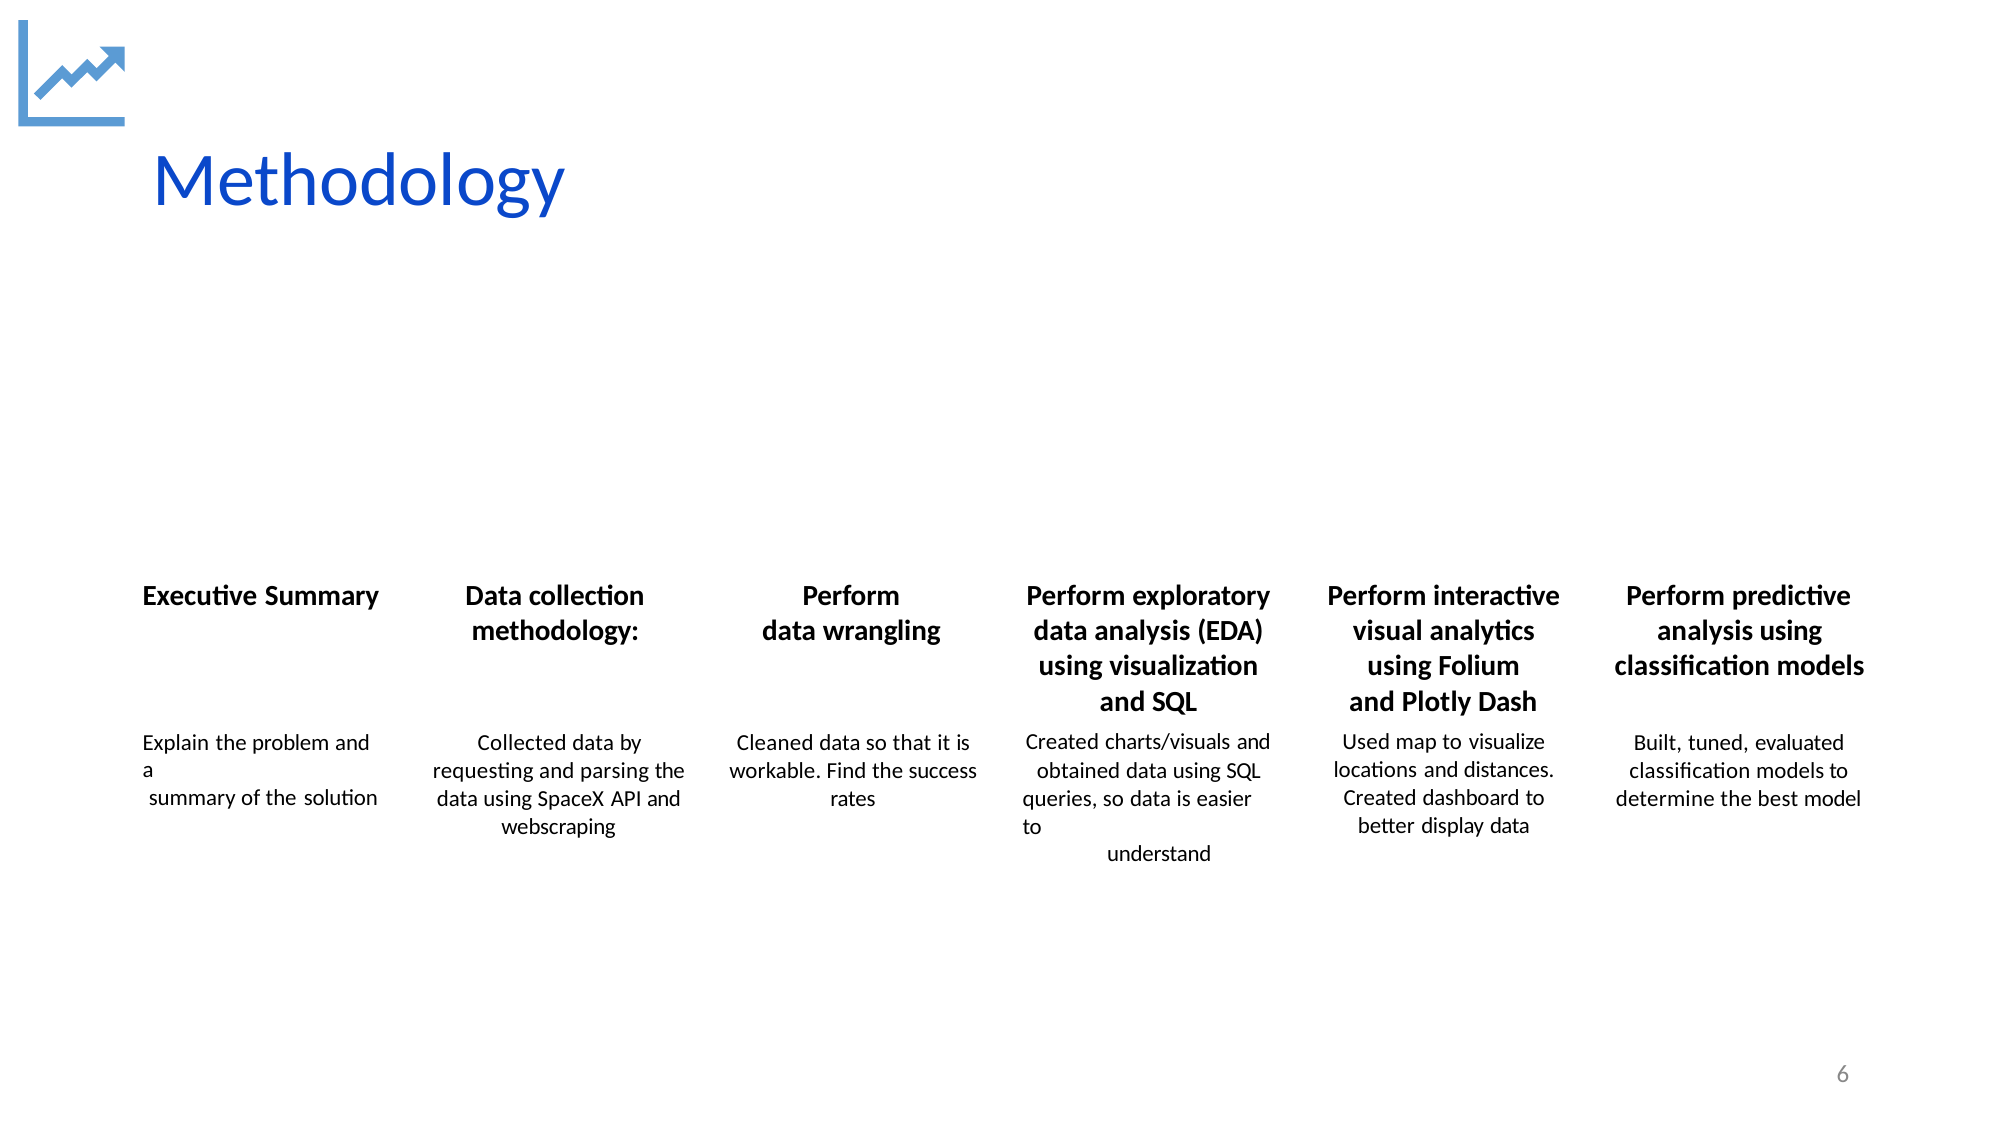

# Methodology
Executive Summary
Data collection methodology:
Perform data wrangling
Perform exploratory data analysis (EDA) using visualization and SQL
Created charts/visuals and
obtained data using SQL queries, so data is easier to
understand
Perform interactive visual analytics using Folium
and Plotly Dash
Used map to visualize locations and distances. Created dashboard to better display data
Perform predictive analysis using classification models
Explain the problem and a
summary of the solution
Collected data by requesting and parsing the data using SpaceX API and webscraping
Cleaned data so that it is workable. Find the success rates
Built, tuned, evaluated classification models to determine the best model
6